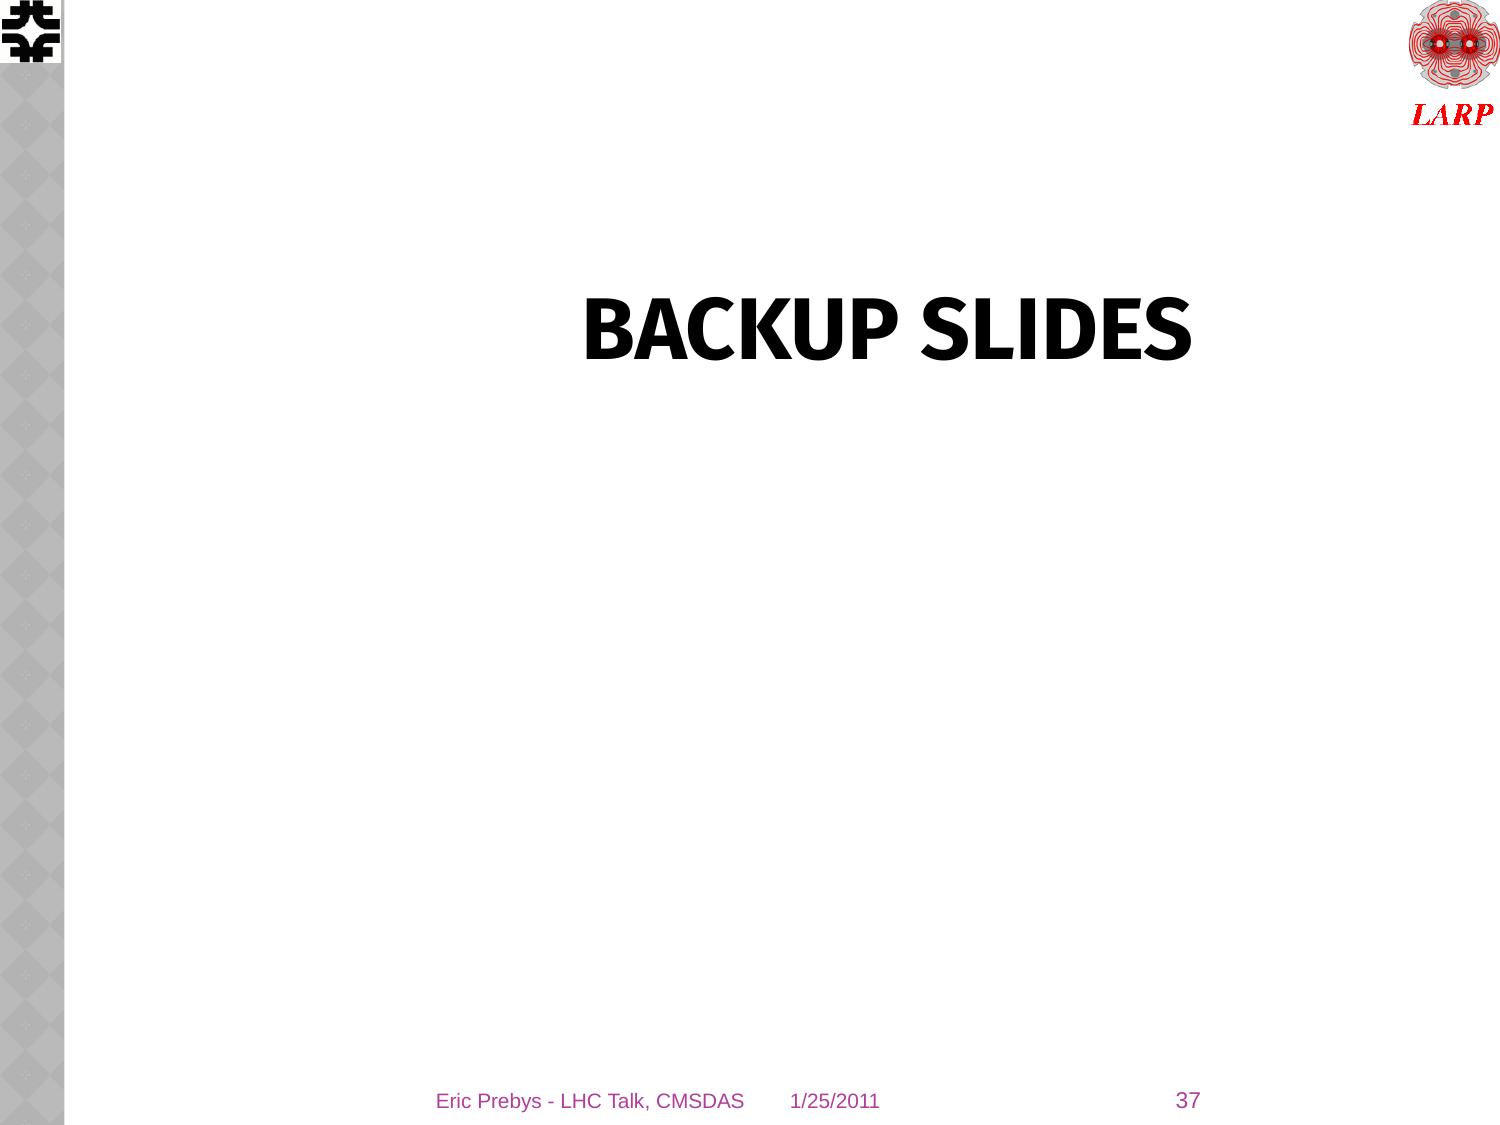

# Backup slides
37
Eric Prebys - LHC Talk, CMSDAS
1/25/2011